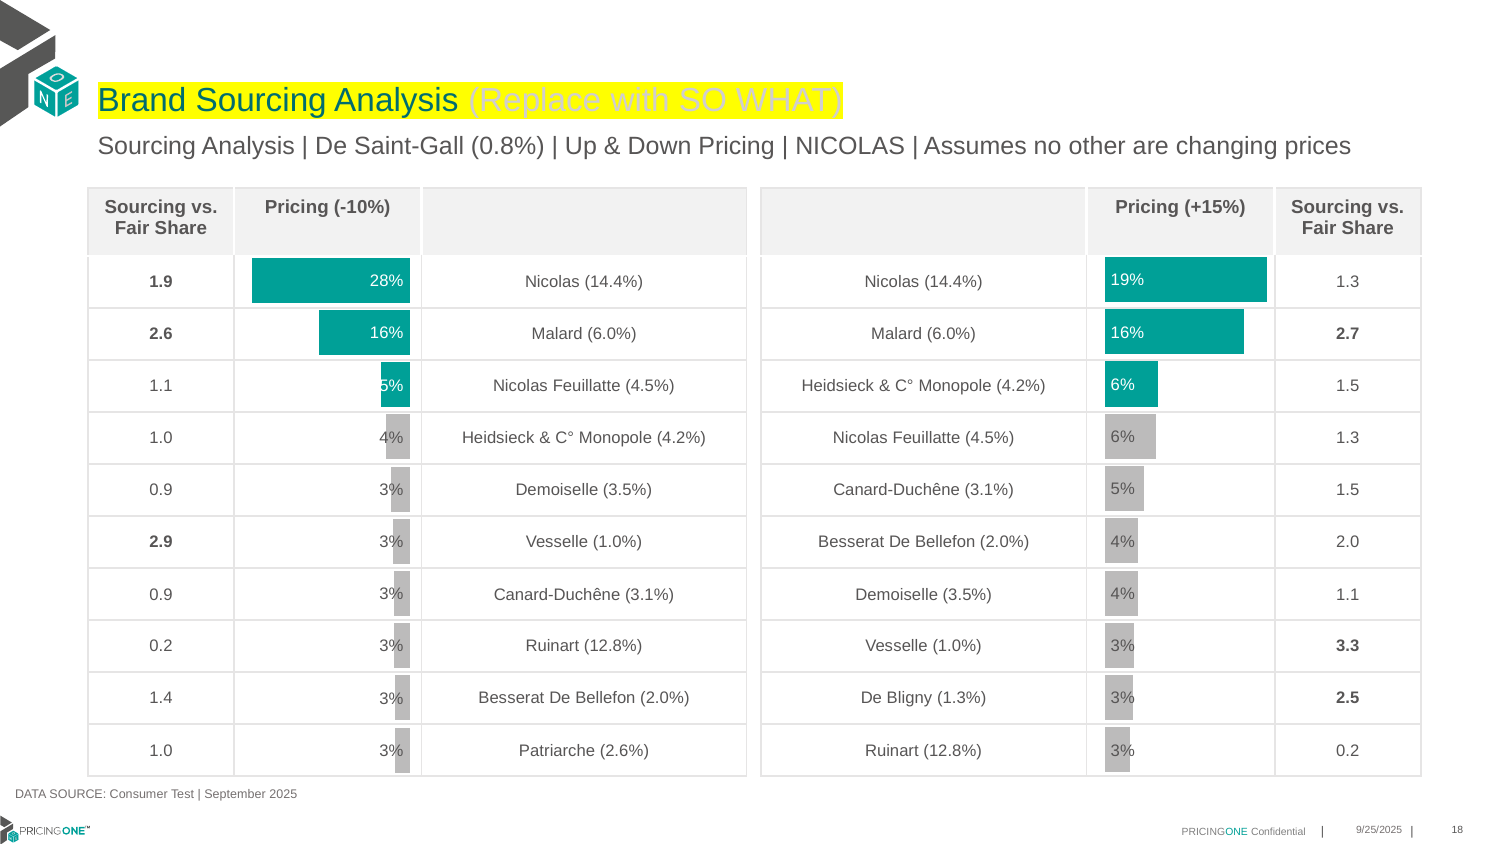

# Brand Sourcing Analysis (Replace with SO WHAT)
Sourcing Analysis | De Saint-Gall (0.8%) | Up & Down Pricing | NICOLAS | Assumes no other are changing prices
| Sourcing vs. Fair Share | Pricing (-10%) |  |
| --- | --- | --- |
| 1.9 |  | Nicolas (14.4%) |
| 2.6 |  | Malard (6.0%) |
| 1.1 |  | Nicolas Feuillatte (4.5%) |
| 1.0 |  | Heidsieck & C° Monopole (4.2%) |
| 0.9 |  | Demoiselle (3.5%) |
| 2.9 |  | Vesselle (1.0%) |
| 0.9 |  | Canard-Duchêne (3.1%) |
| 0.2 |  | Ruinart (12.8%) |
| 1.4 |  | Besserat De Bellefon (2.0%) |
| 1.0 |  | Patriarche (2.6%) |
|  | Pricing (+15%) | Sourcing vs. Fair Share |
| --- | --- | --- |
| Nicolas (14.4%) |  | 1.3 |
| Malard (6.0%) |  | 2.7 |
| Heidsieck & C° Monopole (4.2%) |  | 1.5 |
| Nicolas Feuillatte (4.5%) |  | 1.3 |
| Canard-Duchêne (3.1%) |  | 1.5 |
| Besserat De Bellefon (2.0%) |  | 2.0 |
| Demoiselle (3.5%) |  | 1.1 |
| Vesselle (1.0%) |  | 3.3 |
| De Bligny (1.3%) |  | 2.5 |
| Ruinart (12.8%) |  | 0.2 |

### Chart

| Category | De Saint-Gall (0.8%) |
|---|---|
| Nicolas (14.4%) | 0.19007395338006844 |
| Malard (6.0%) | 0.1636199358504572 |
| Heidsieck & C° Monopole (4.2%) | 0.06289979144686705 |
| Nicolas Feuillatte (4.5%) | 0.059663302032576485 |
| Canard-Duchêne (3.1%) | 0.04611880080345016 |
| Besserat De Bellefon (2.0%) | 0.03880210807176256 |
| Demoiselle (3.5%) | 0.03872325762158965 |
| Vesselle (1.0%) | 0.034338144406000616 |
| De Bligny (1.3%) | 0.03336834873705385 |
| Ruinart (12.8%) | 0.029647466583125854 |

### Chart

| Category | De Saint-Gall (0.8%) |
|---|---|
| Nicolas (14.4%) | 0.2762993668508168 |
| Malard (6.0%) | 0.15871951028956008 |
| Nicolas Feuillatte (4.5%) | 0.05089489191835541 |
| Heidsieck & C° Monopole (4.2%) | 0.042221711779267486 |
| Demoiselle (3.5%) | 0.03290520357725759 |
| Vesselle (1.0%) | 0.03053166540896561 |
| Canard-Duchêne (3.1%) | 0.029190275311373443 |
| Ruinart (12.8%) | 0.027717621126628022 |
| Besserat De Bellefon (2.0%) | 0.027338794032933513 |
| Patriarche (2.6%) | 0.02693059931606307 |
DATA SOURCE: Consumer Test | September 2025

9/25/2025
18